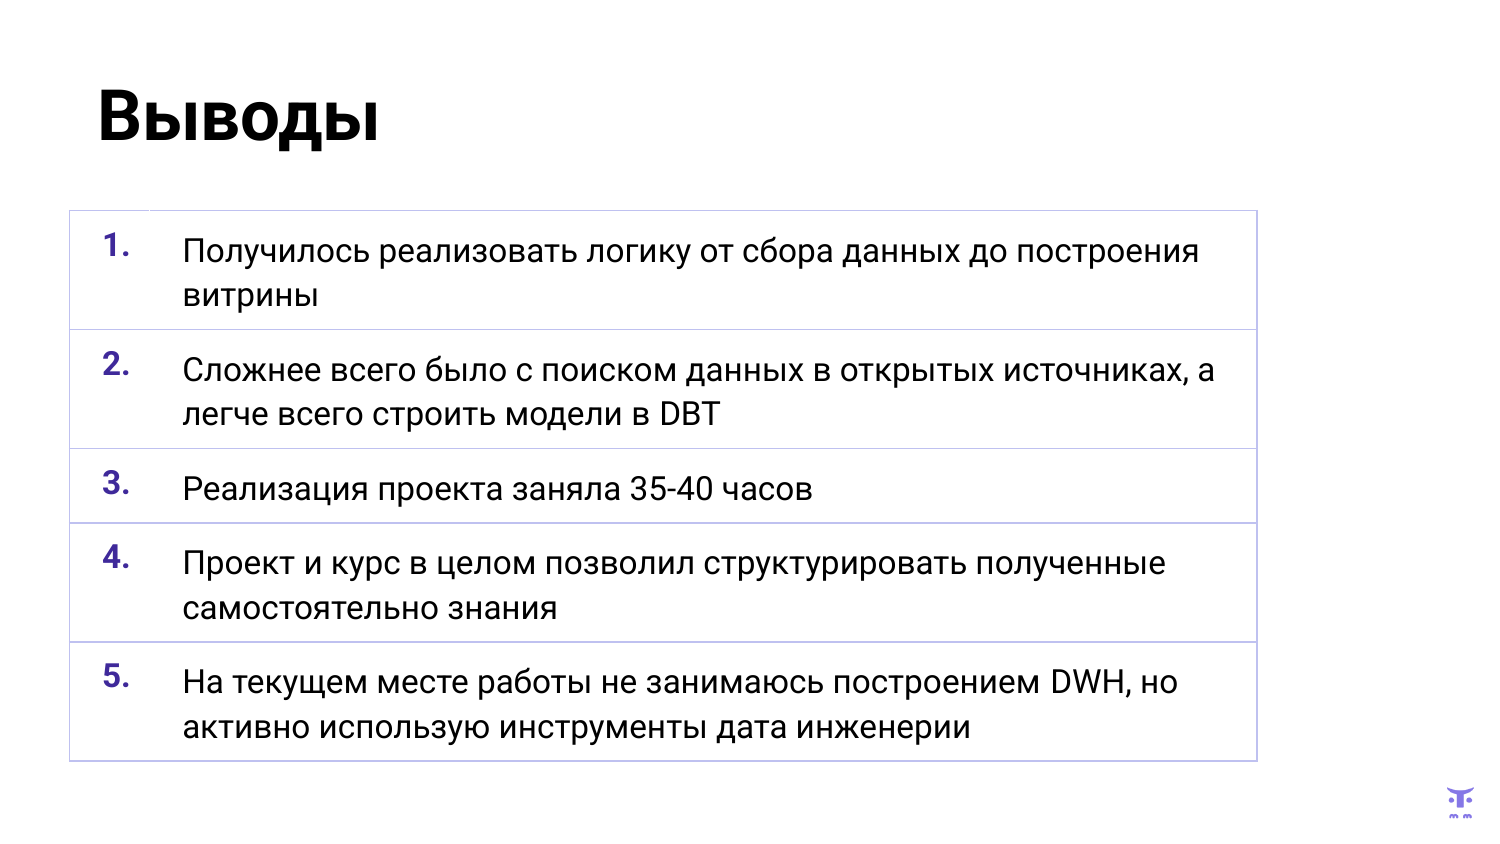

# Выводы

| 1. | Получилось реализовать логику от сбора данных до построения витрины |
| --- | --- |
| 2. | Сложнее всего было с поиском данных в открытых источниках, а легче всего строить модели в DBT |
| 3. | Реализация проекта заняла 35-40 часов |
| 4. | Проект и курс в целом позволил структурировать полученные самостоятельно знания |
| 5. | На текущем месте работы не занимаюсь построением DWH, но активно использую инструменты дата инженерии |